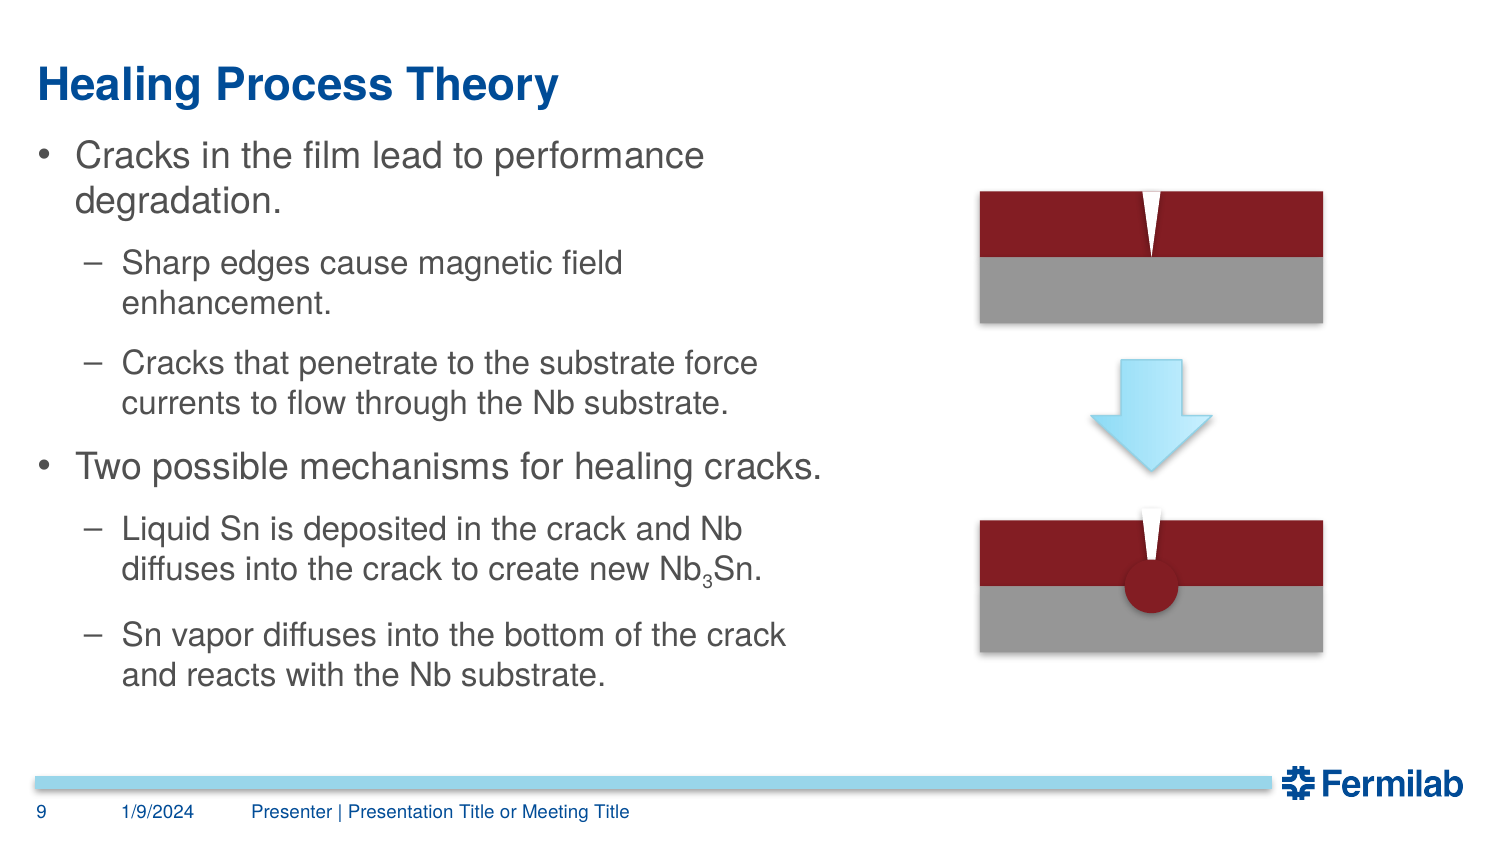

# Healing Process Theory
Cracks in the film lead to performance degradation.
Sharp edges cause magnetic field enhancement.
Cracks that penetrate to the substrate force currents to flow through the Nb substrate.
Two possible mechanisms for healing cracks.
Liquid Sn is deposited in the crack and Nb diffuses into the crack to create new Nb3Sn.
Sn vapor diffuses into the bottom of the crack and reacts with the Nb substrate.

9
1/9/2024
Presenter | Presentation Title or Meeting Title